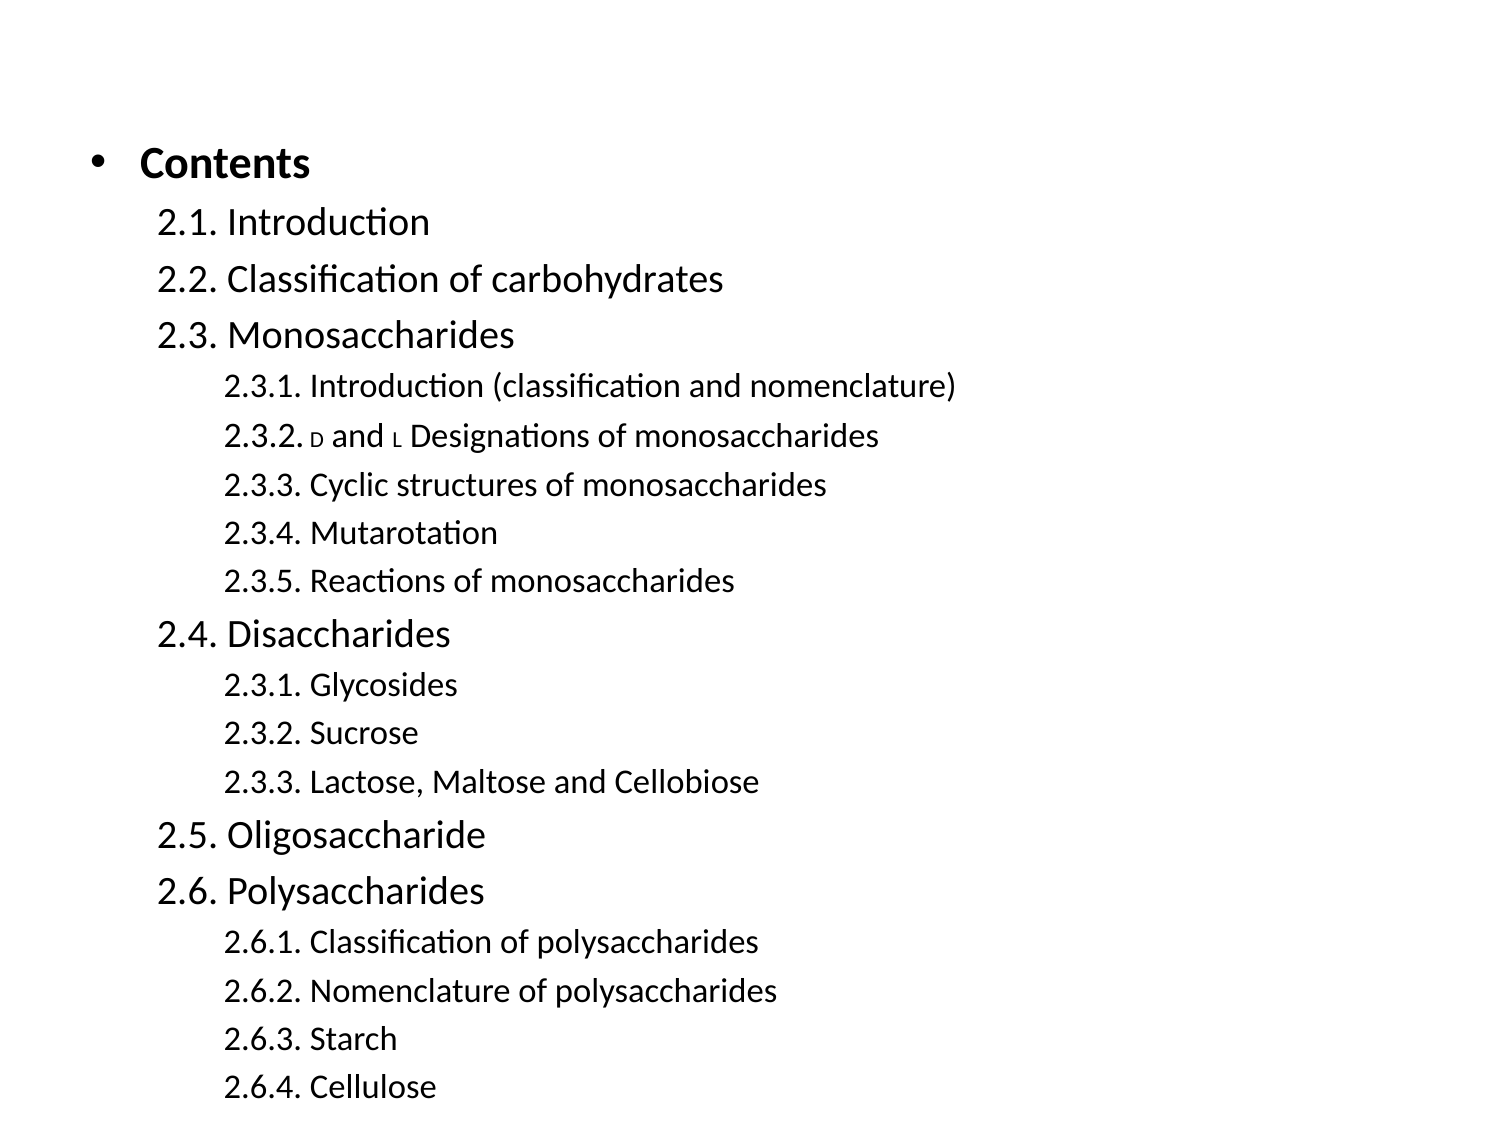

Contents
2.1. Introduction
2.2. Classification of carbohydrates
2.3. Monosaccharides
2.3.1. Introduction (classification and nomenclature)
2.3.2. D and L Designations of monosaccharides
2.3.3. Cyclic structures of monosaccharides
2.3.4. Mutarotation
2.3.5. Reactions of monosaccharides
2.4. Disaccharides
2.3.1. Glycosides
2.3.2. Sucrose
2.3.3. Lactose, Maltose and Cellobiose
2.5. Oligosaccharide
2.6. Polysaccharides
2.6.1. Classification of polysaccharides
2.6.2. Nomenclature of polysaccharides
2.6.3. Starch
2.6.4. Cellulose